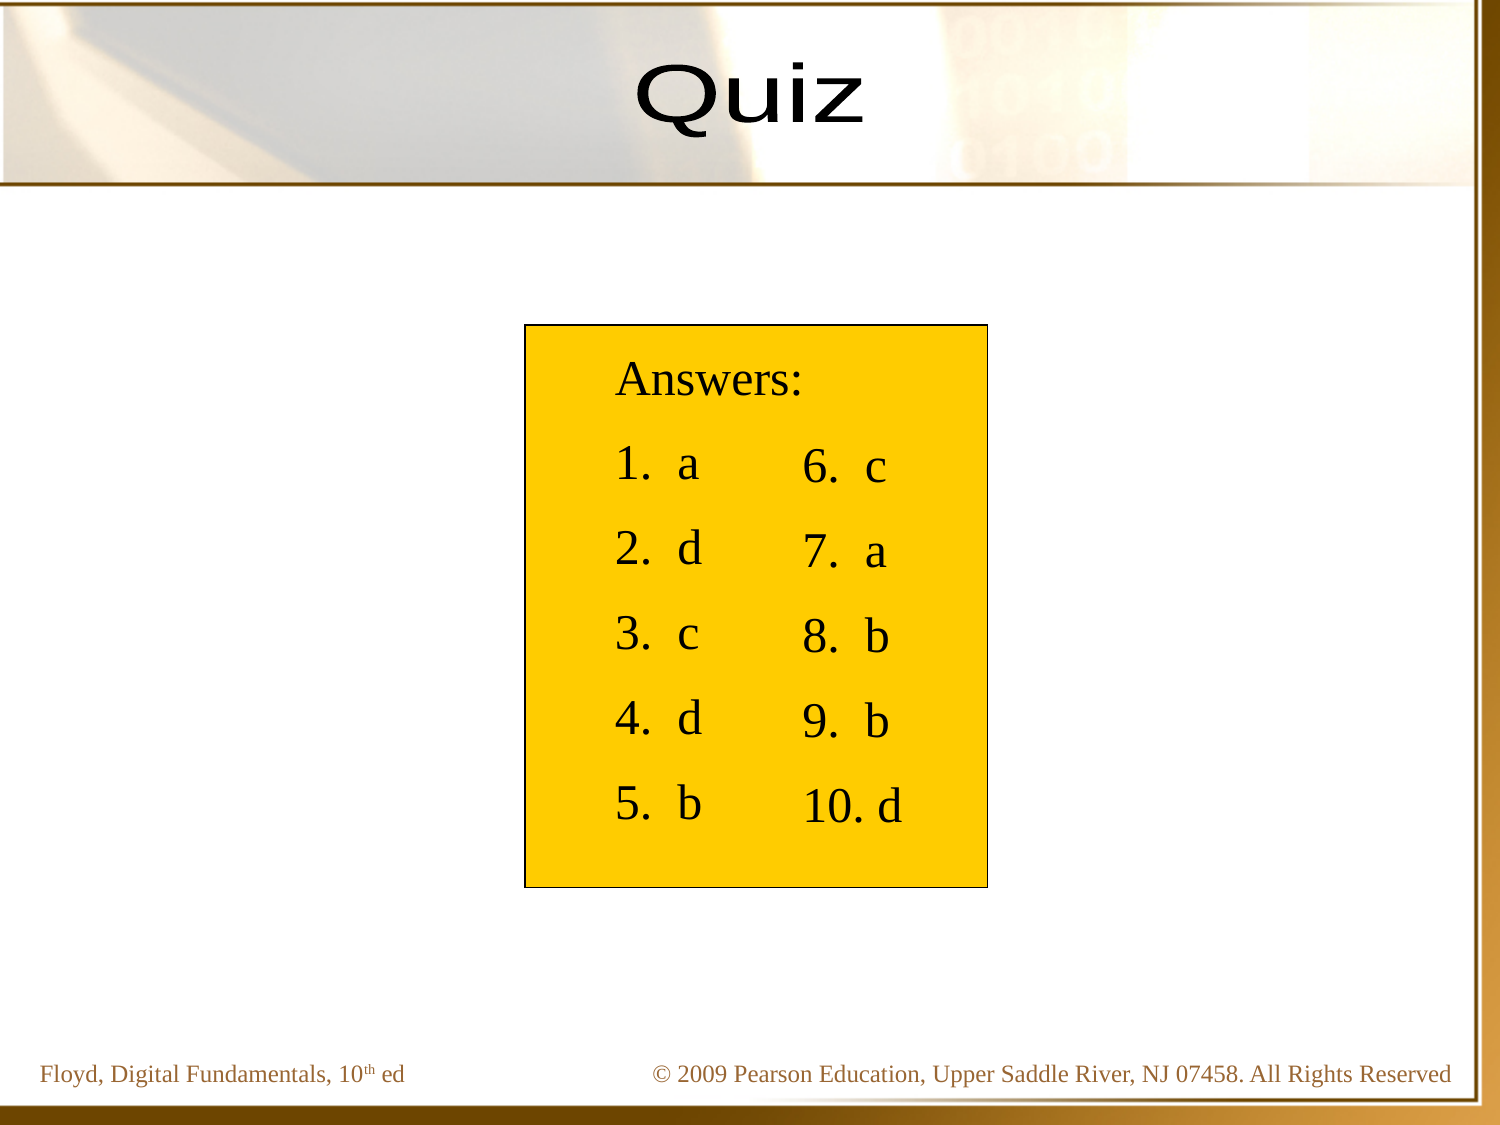

Quiz

Answers:
1.  a
2.  d
3.  c
4.  d
5.  b
6.  c
7.  a
8.  b
9.  b
10. d